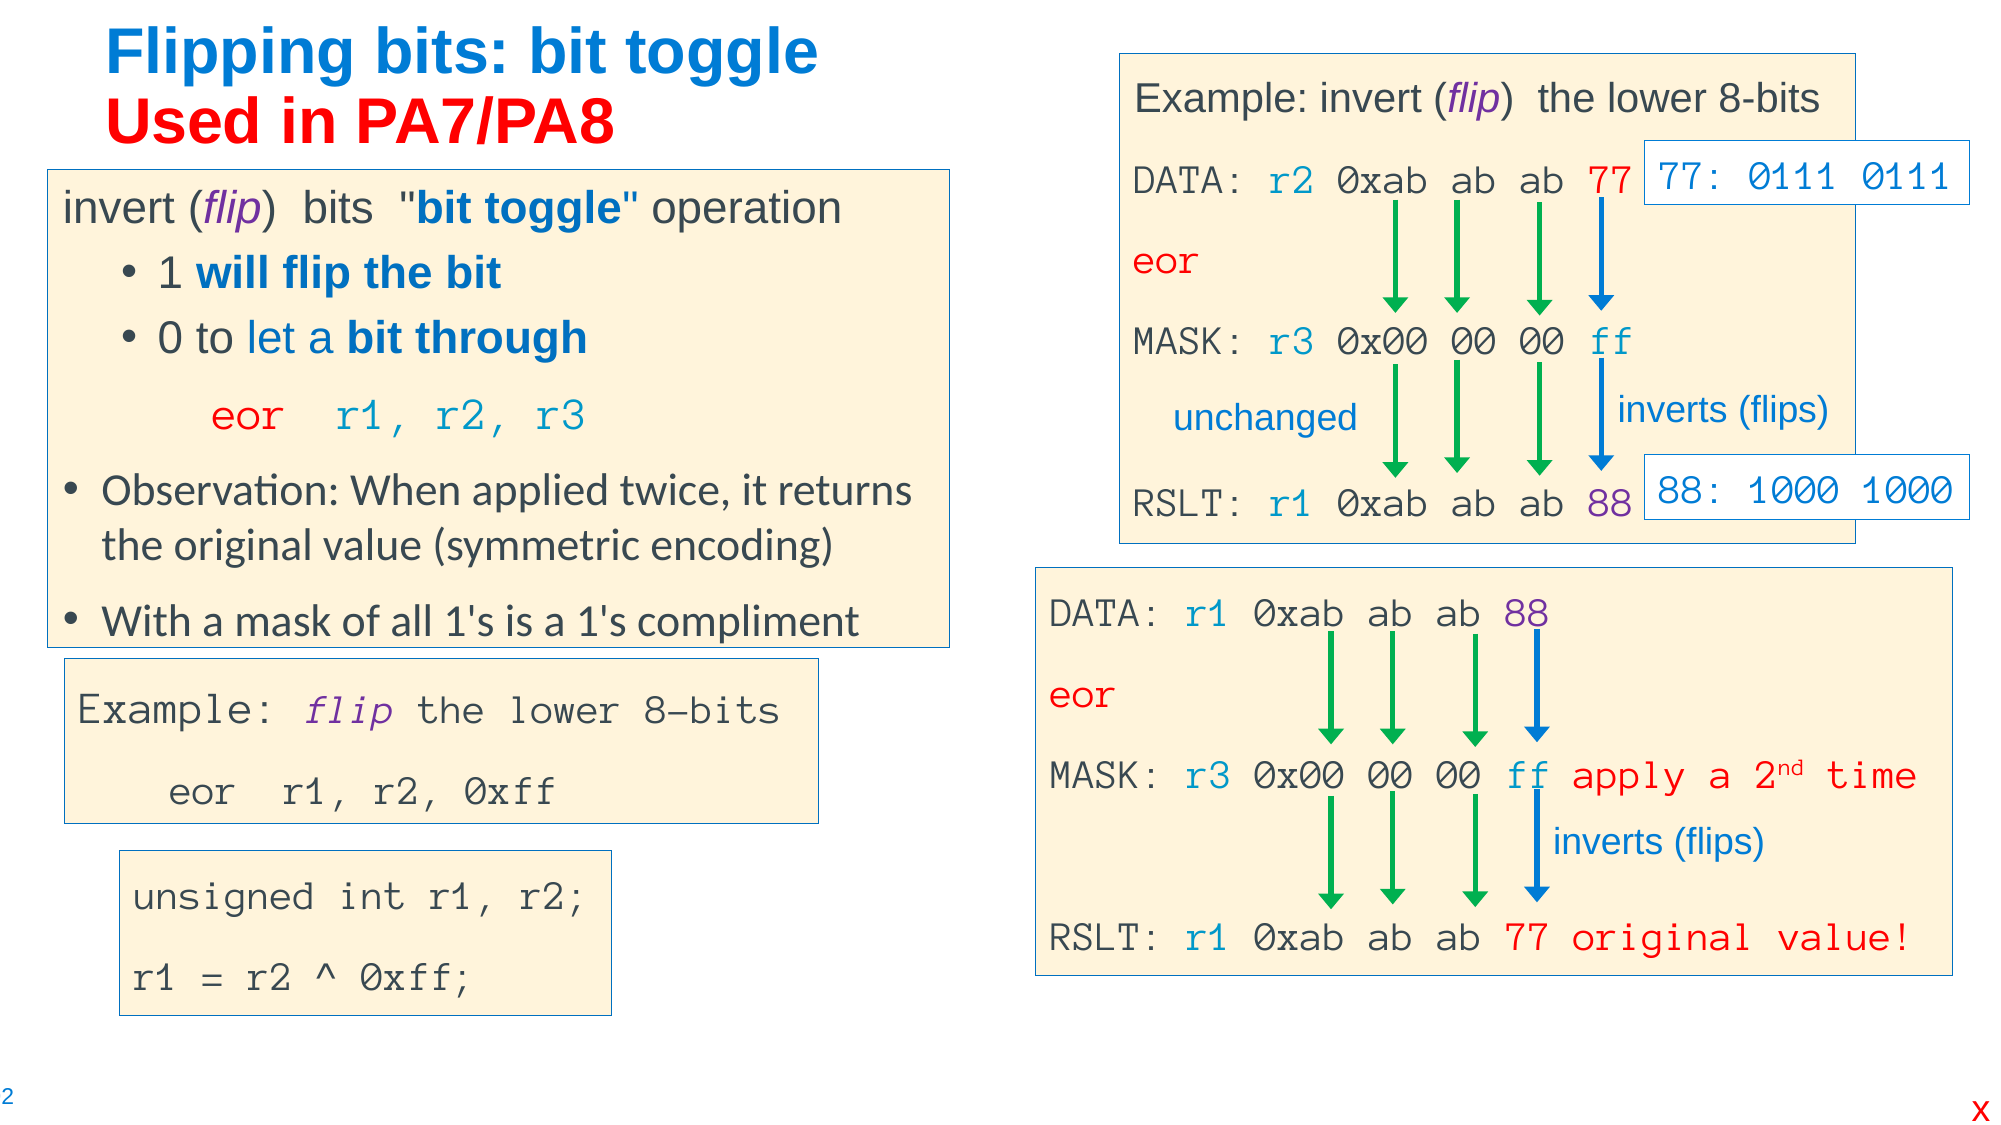

# Flipping bits: bit toggle Used in PA7/PA8
Example: invert (flip)  the lower 8-bits
DATA: r2 0xab ab ab 77
eor
MASK: r3 0x00 00 00 ff

RSLT: r1 0xab ab ab 88
inverts (flips)
unchanged
88: 1000 1000
77: 0111 0111
invert (flip)  bits  "bit toggle" operation
1 will flip the bit
0 to let a bit through
	eor  r1, r2, r3
Observation: When applied twice, it returns the original value (symmetric encoding)
With a mask of all 1's is a 1's compliment
DATA: r1 0xab ab ab 88
eor
MASK: r3 0x00 00 00 ff apply a 2nd time

RSLT: r1 0xab ab ab 77 original value!
inverts (flips)
Example: flip the lower 8-bits
    eor  r1, r2, 0xff

unsigned int r1, r2;
r1 = r2 ^ 0xff;

x